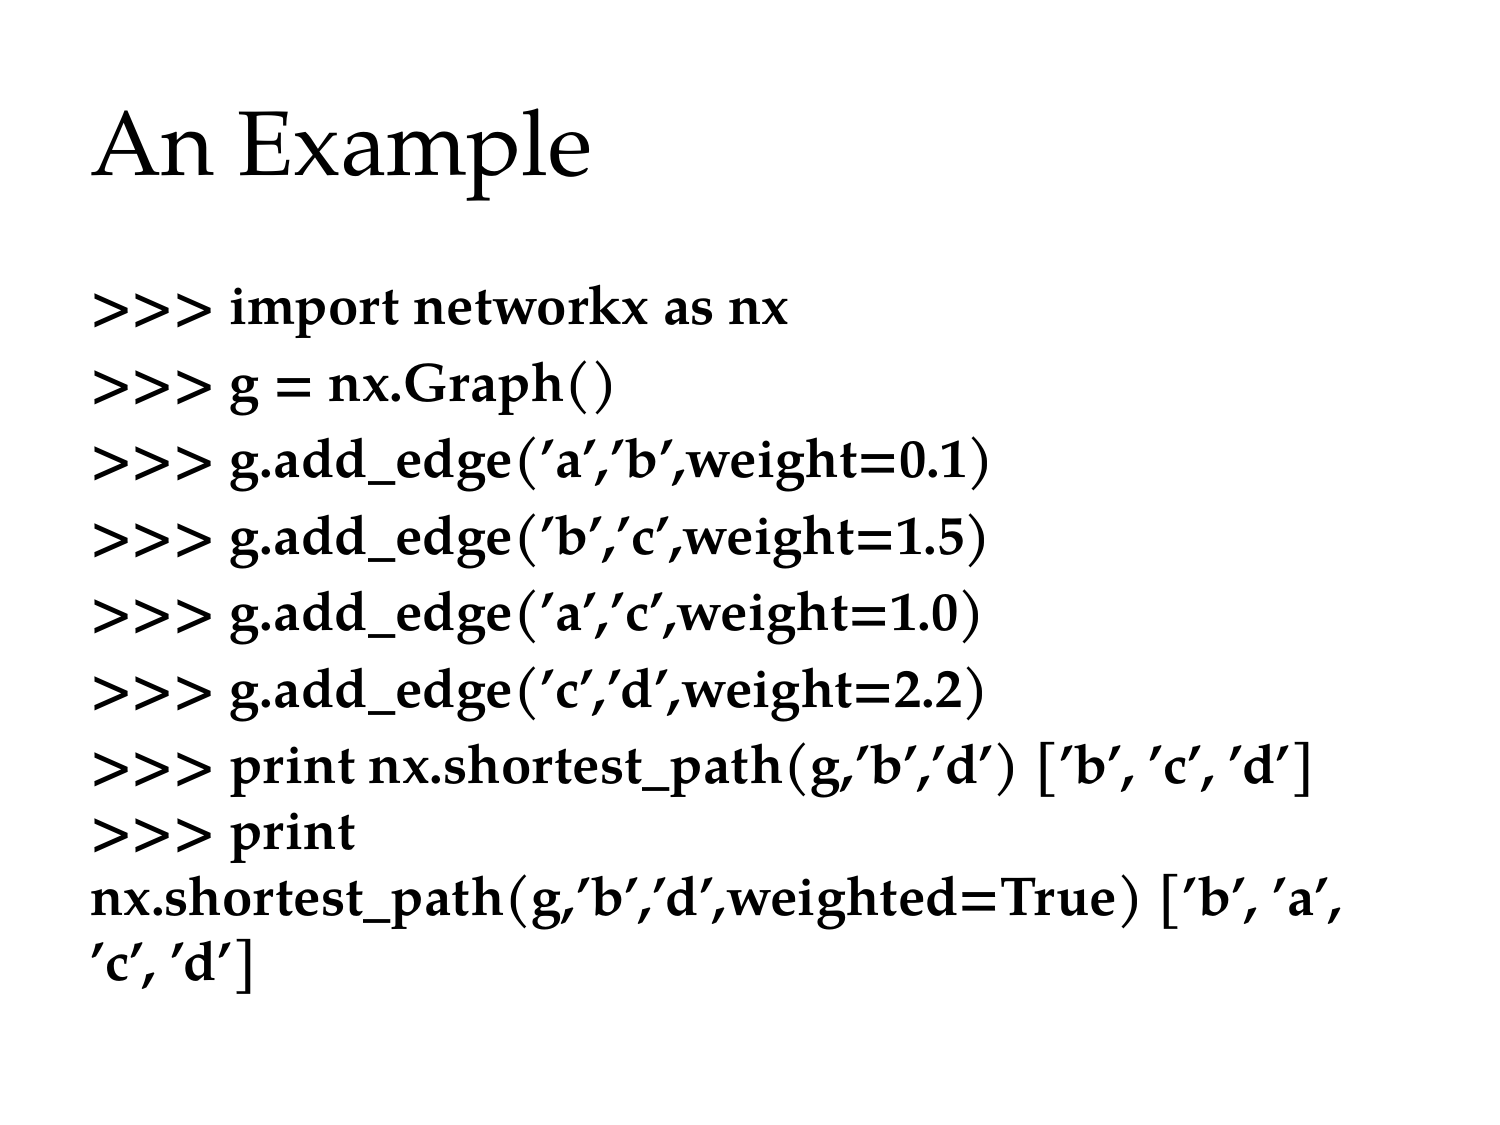

# An Example
>>> import networkx as nx
>>> g = nx.Graph()
>>> g.add_edge(’a’,’b’,weight=0.1)
>>> g.add_edge(’b’,’c’,weight=1.5)
>>> g.add_edge(’a’,’c’,weight=1.0)
>>> g.add_edge(’c’,’d’,weight=2.2)
>>> print nx.shortest_path(g,’b’,’d’) [’b’, ’c’, ’d’] >>> print nx.shortest_path(g,’b’,’d’,weighted=True) [’b’, ’a’, ’c’, ’d’]